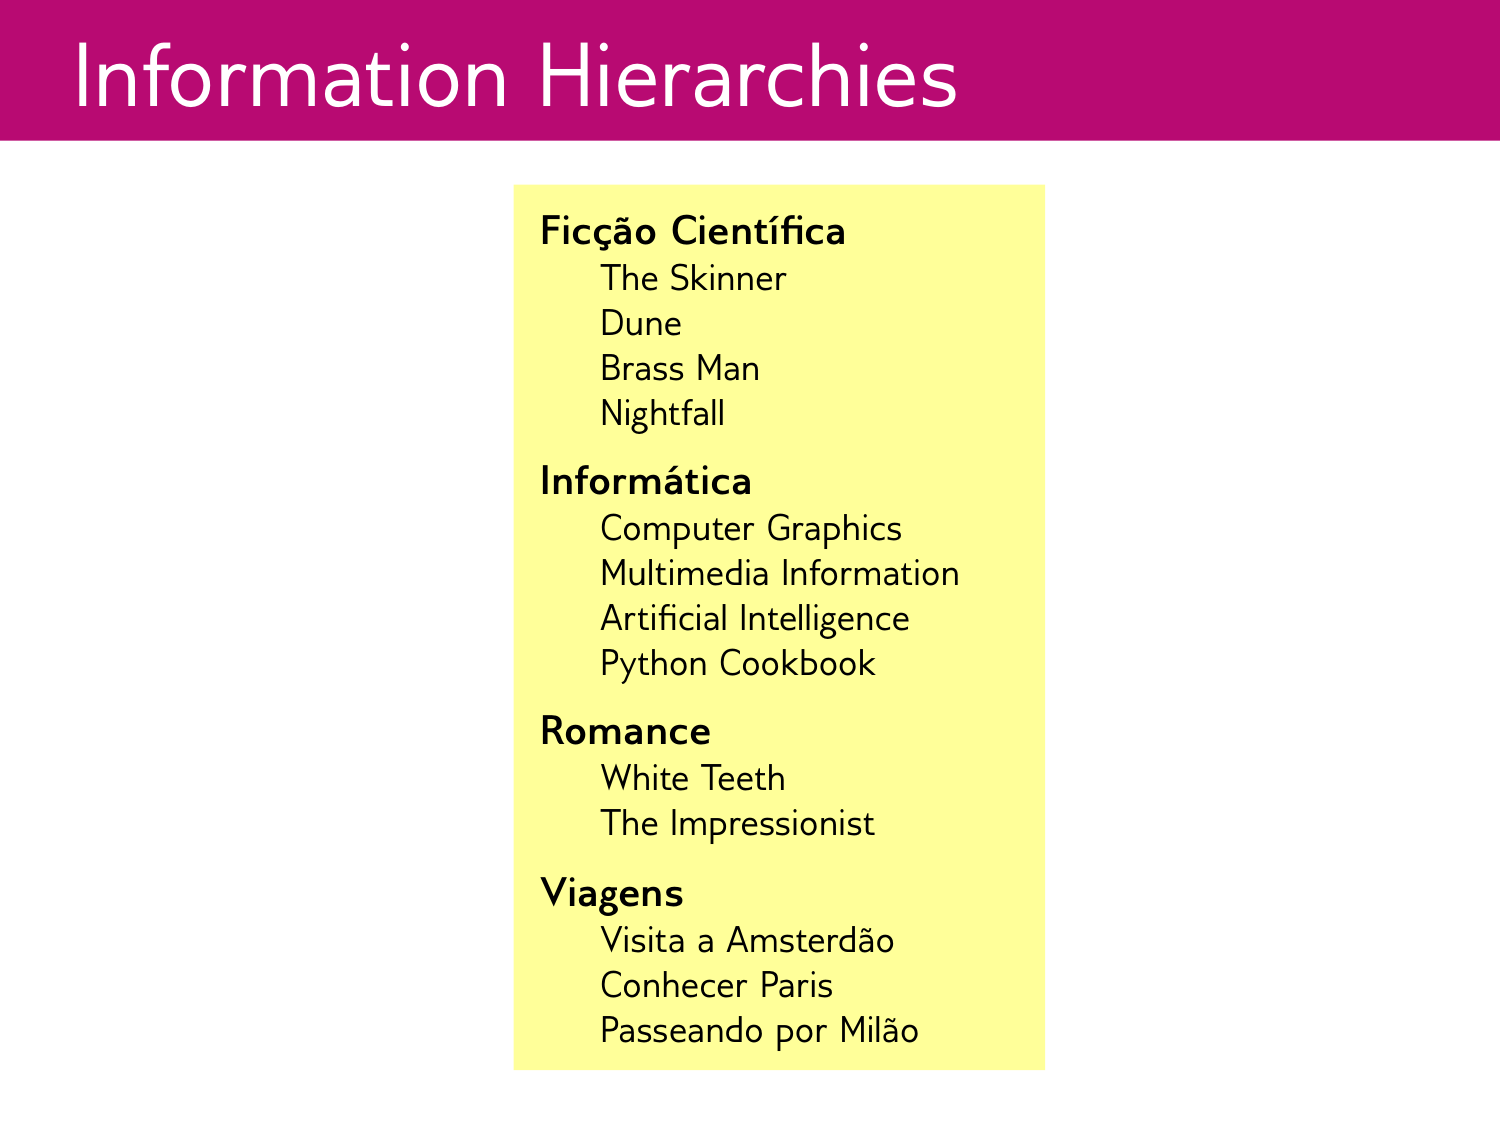

# Information Hierarchies

Ficção Científica
	The Skinner
	Dune
	Brass Man
	Nightfall

Informática
	Computer Graphics
	Multimedia Information
	Artificial Intelligence
	Python Cookbook

Romance
	White Teeth
	The Impressionist

Viagens
	Visita a Amsterdão
	Conhecer Paris
	Passeando por Milão